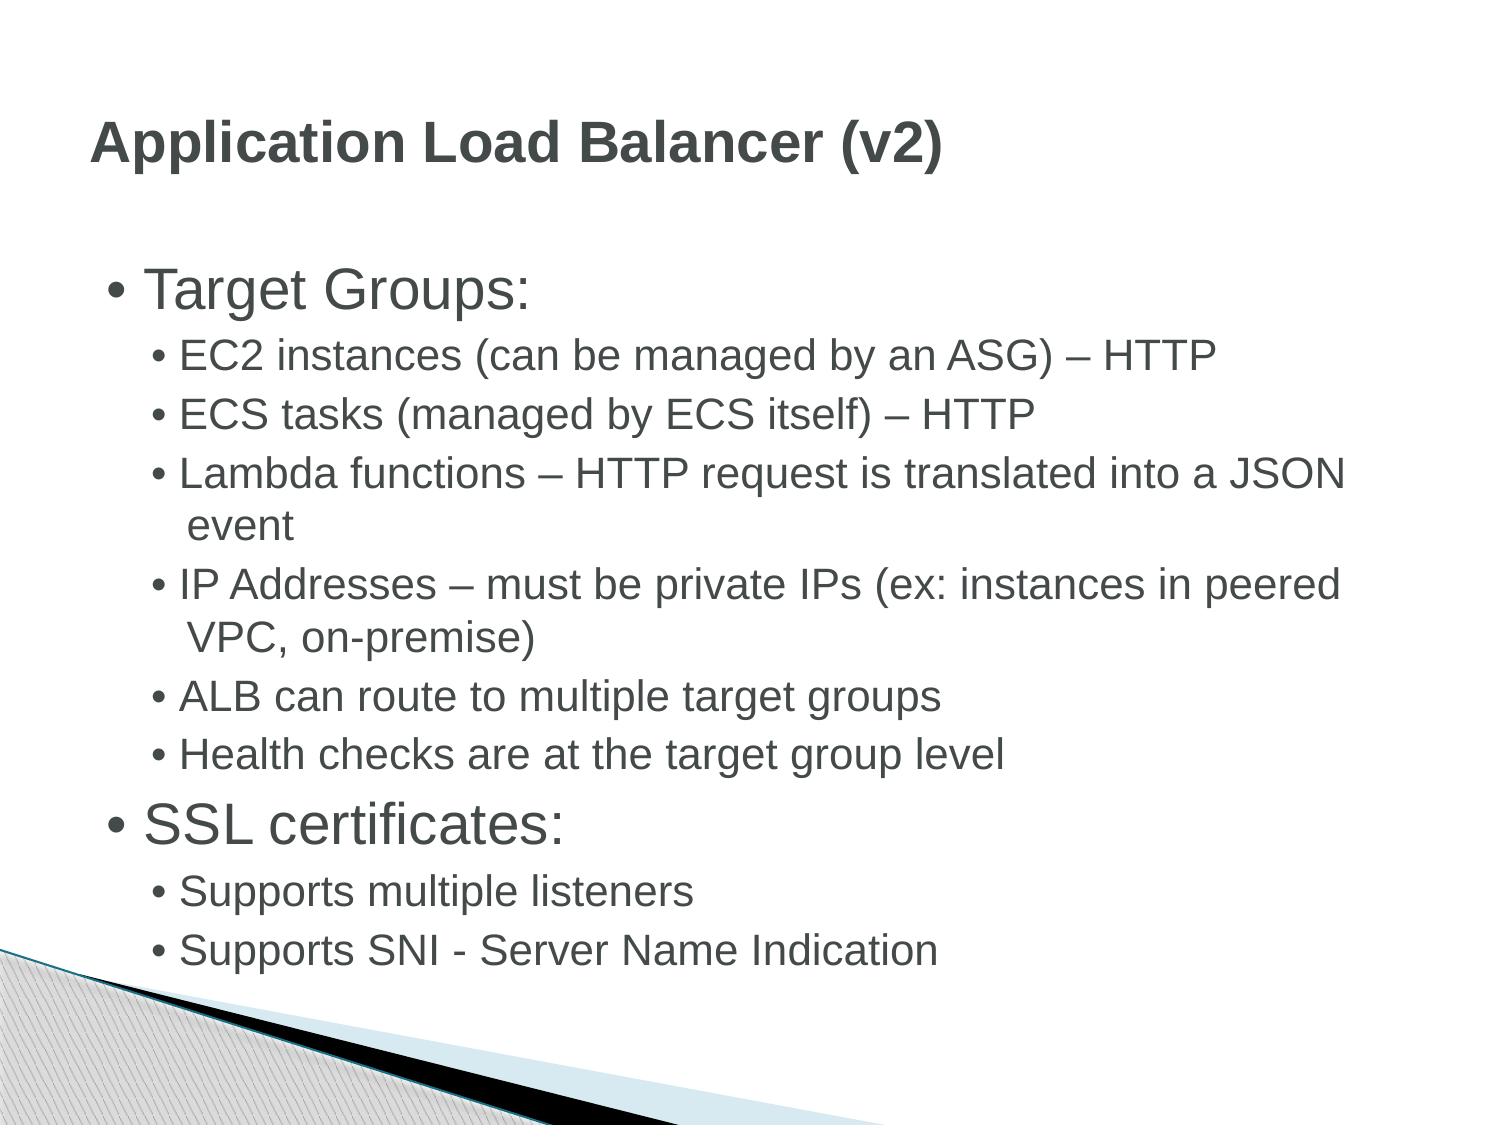

# Application Load Balancer (v2)
• Target Groups:
• EC2 instances (can be managed by an ASG) – HTTP
• ECS tasks (managed by ECS itself) – HTTP
• Lambda functions – HTTP request is translated into a JSON event
• IP Addresses – must be private IPs (ex: instances in peered VPC, on-premise)
• ALB can route to multiple target groups
• Health checks are at the target group level
• SSL certificates:
• Supports multiple listeners
• Supports SNI - Server Name Indication